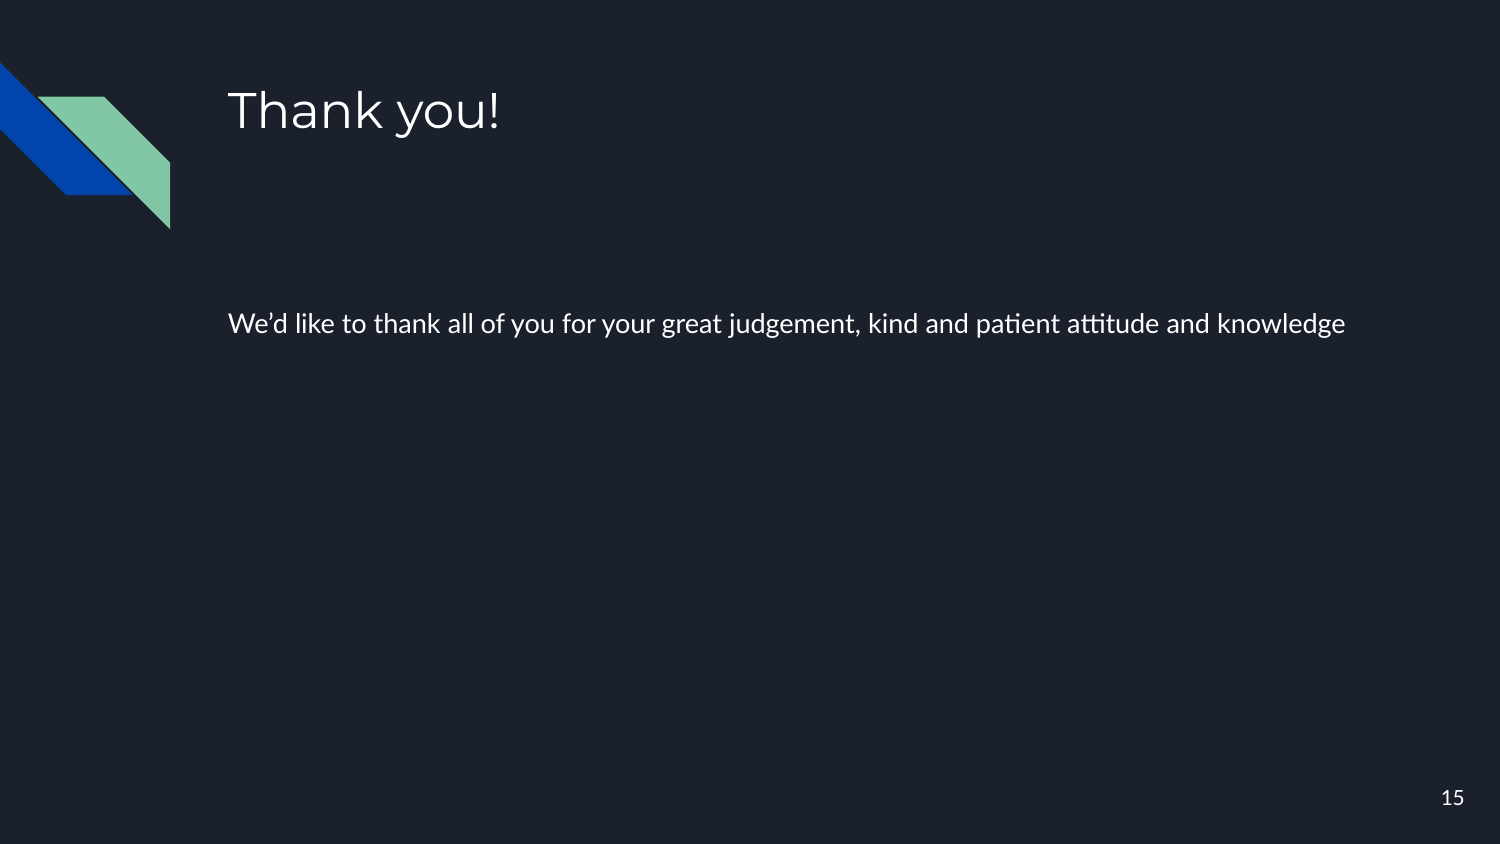

# Thank you!
We’d like to thank all of you for your great judgement, kind and patient attitude and knowledge
15